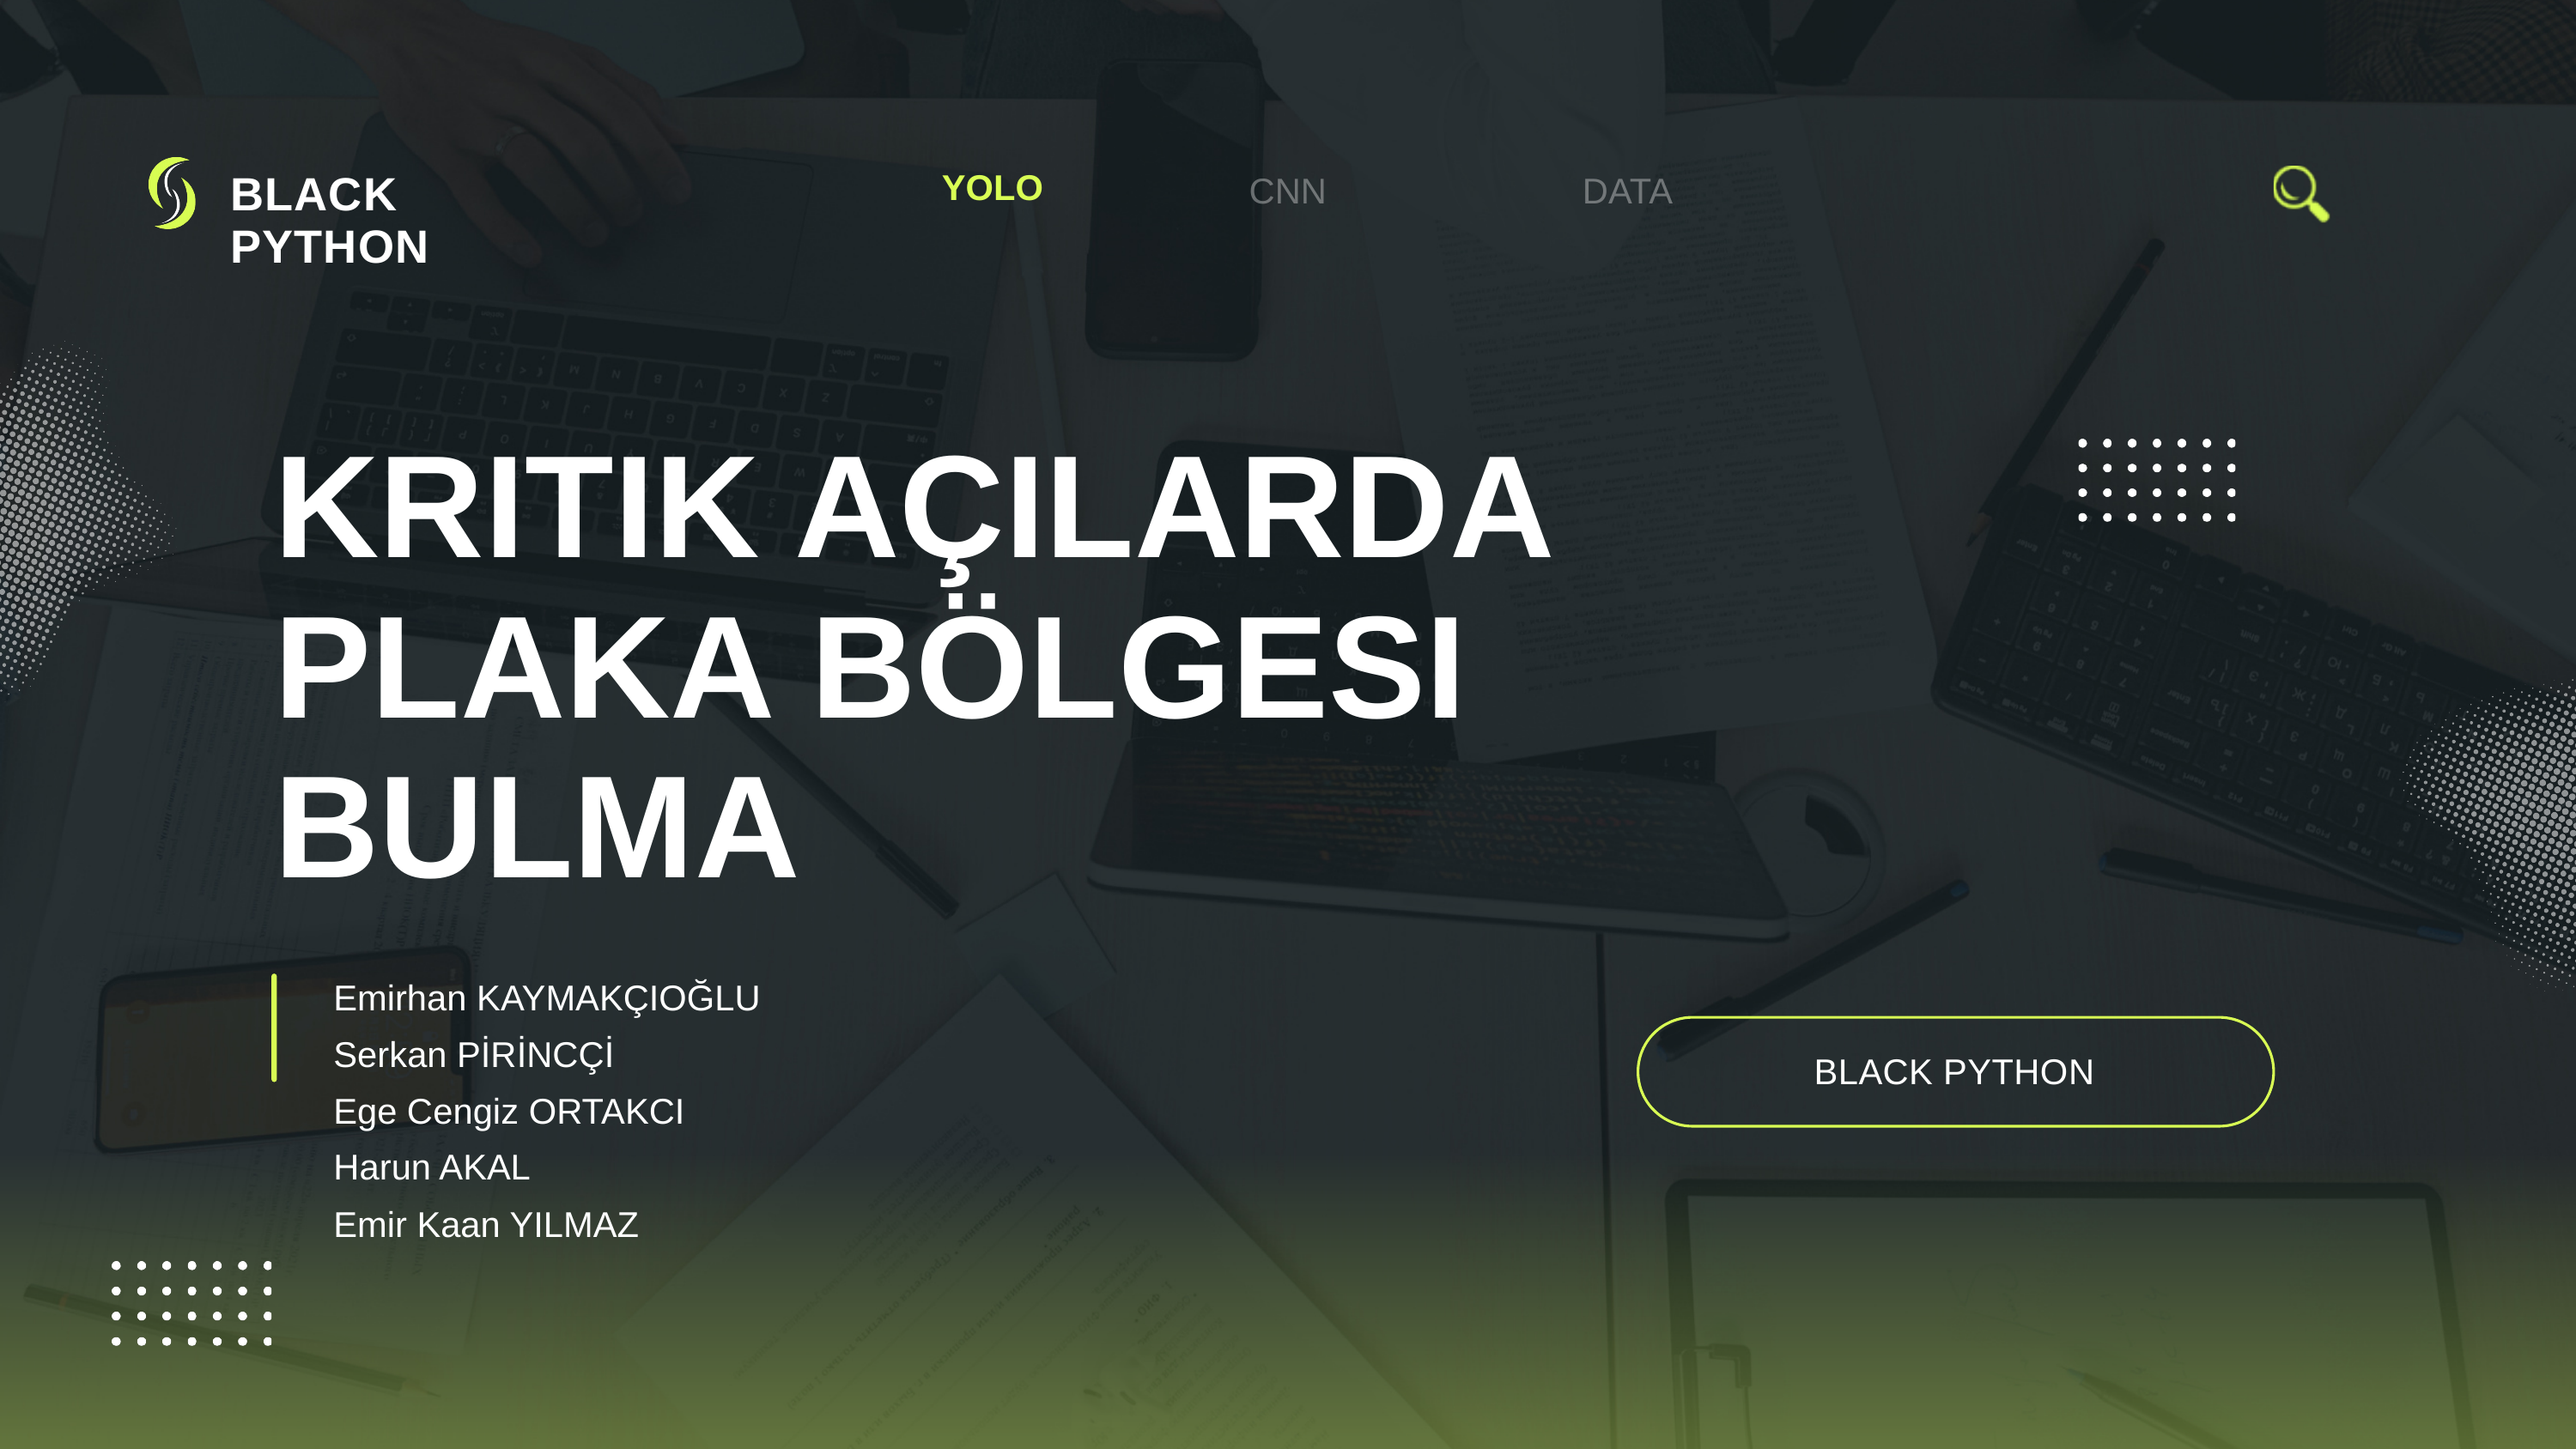

BLACK PYTHON
YOLO
CNN
DATA

KRITIK AÇILARDA PLAKA BÖLGESI BULMA

Emirhan KAYMAKÇIOĞLU
Serkan PİRİNCÇİ
Ege Cengiz ORTAKCI
Harun AKAL
Emir Kaan YILMAZ

BLACK PYTHON